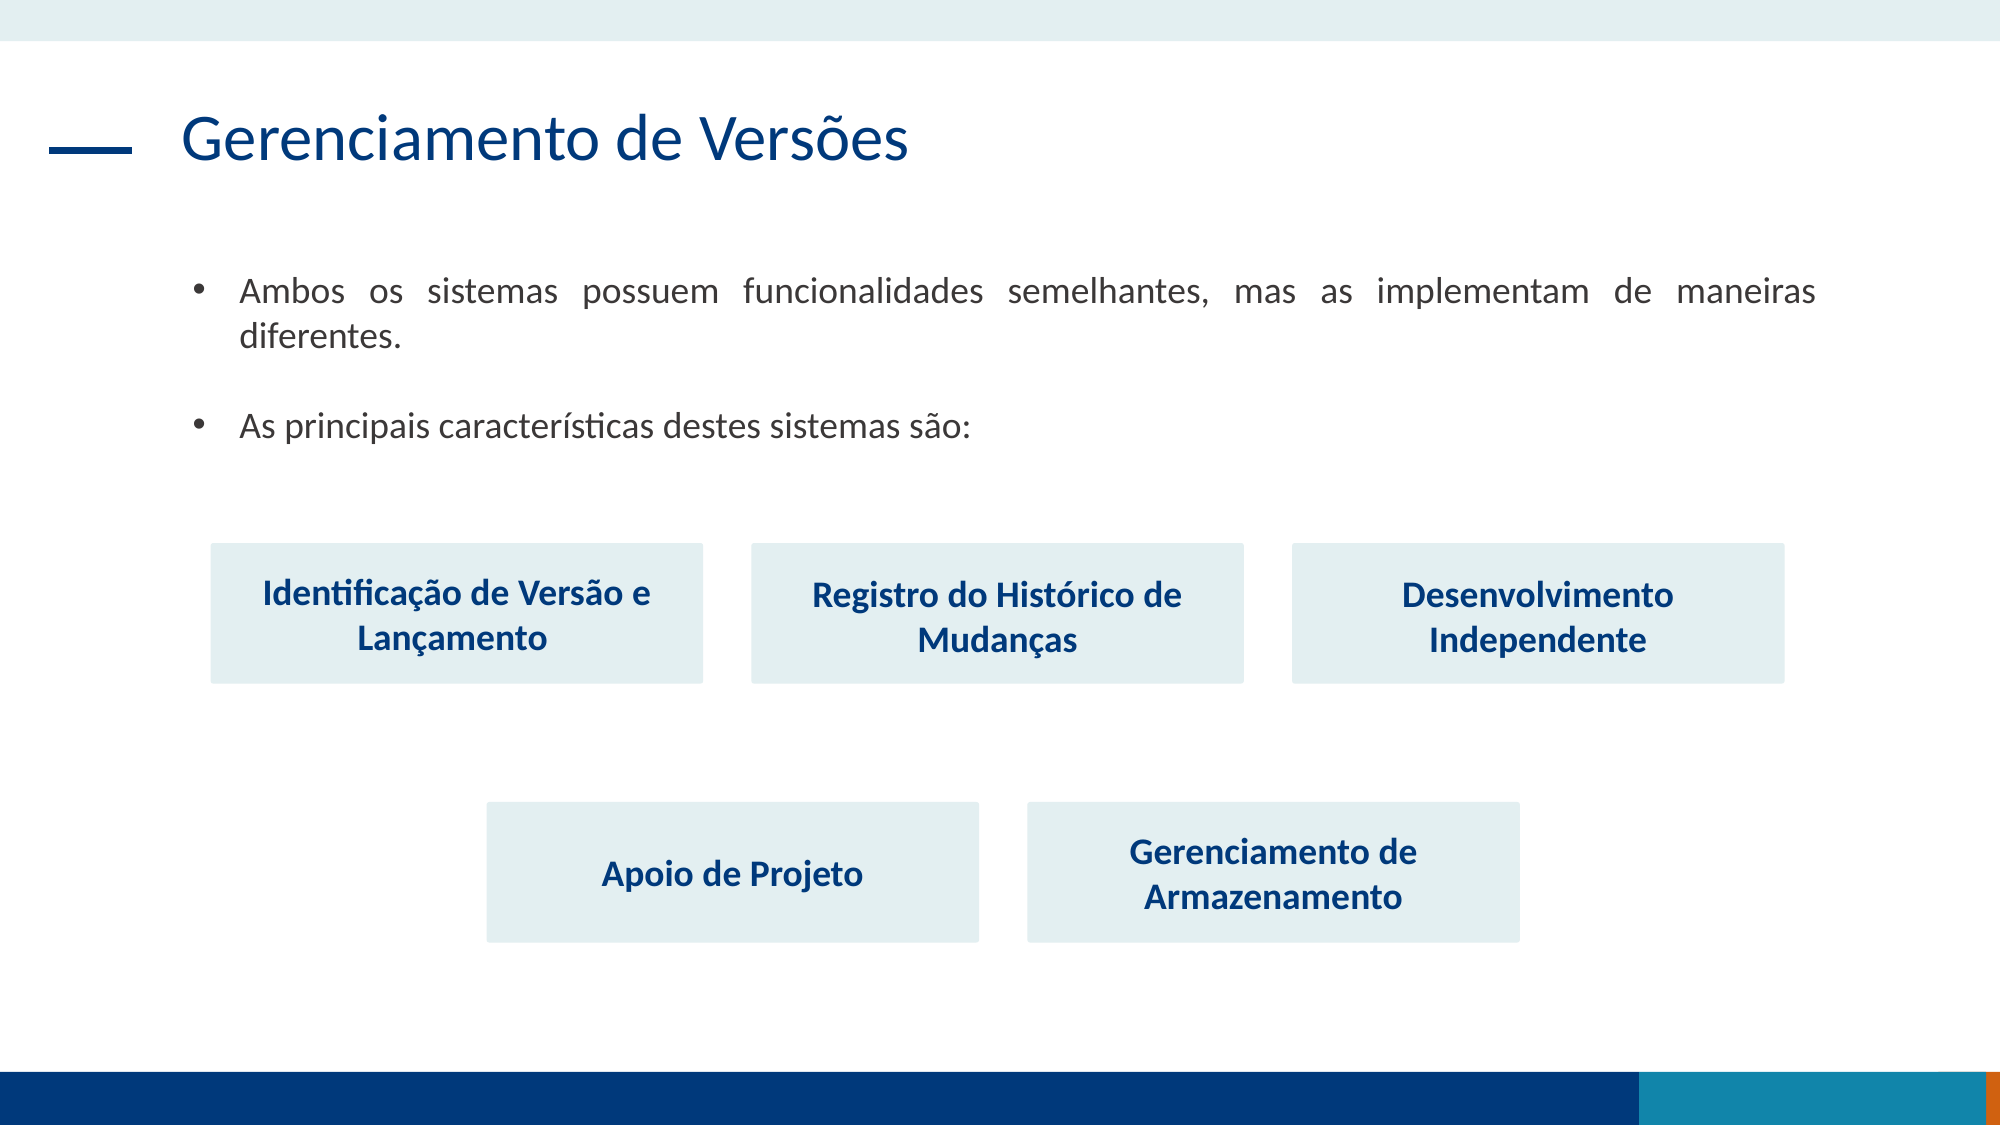

Gerenciamento de Versões
Ambos os sistemas possuem funcionalidades semelhantes, mas as implementam de maneiras diferentes.

As principais características destes sistemas são:

Identificação de Versão e Lançamento
Registro do Histórico de Mudanças
Desenvolvimento Independente

Gerenciamento de Armazenamento
Apoio de Projeto